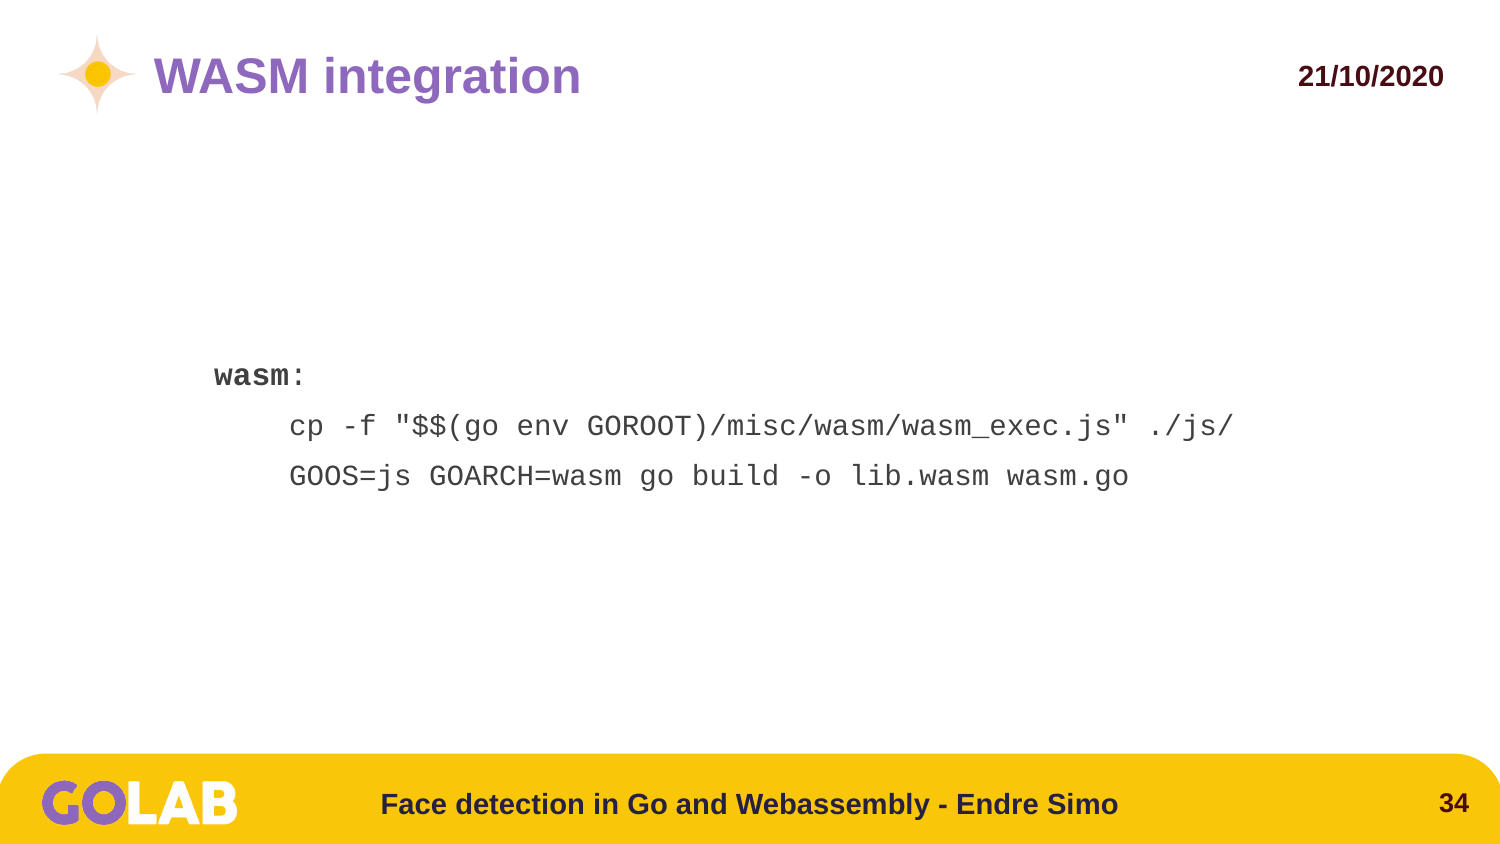

# WASM integration
wasm:
cp -f "$$(go env GOROOT)/misc/wasm/wasm_exec.js" ./js/
GOOS=js GOARCH=wasm go build -o lib.wasm wasm.go